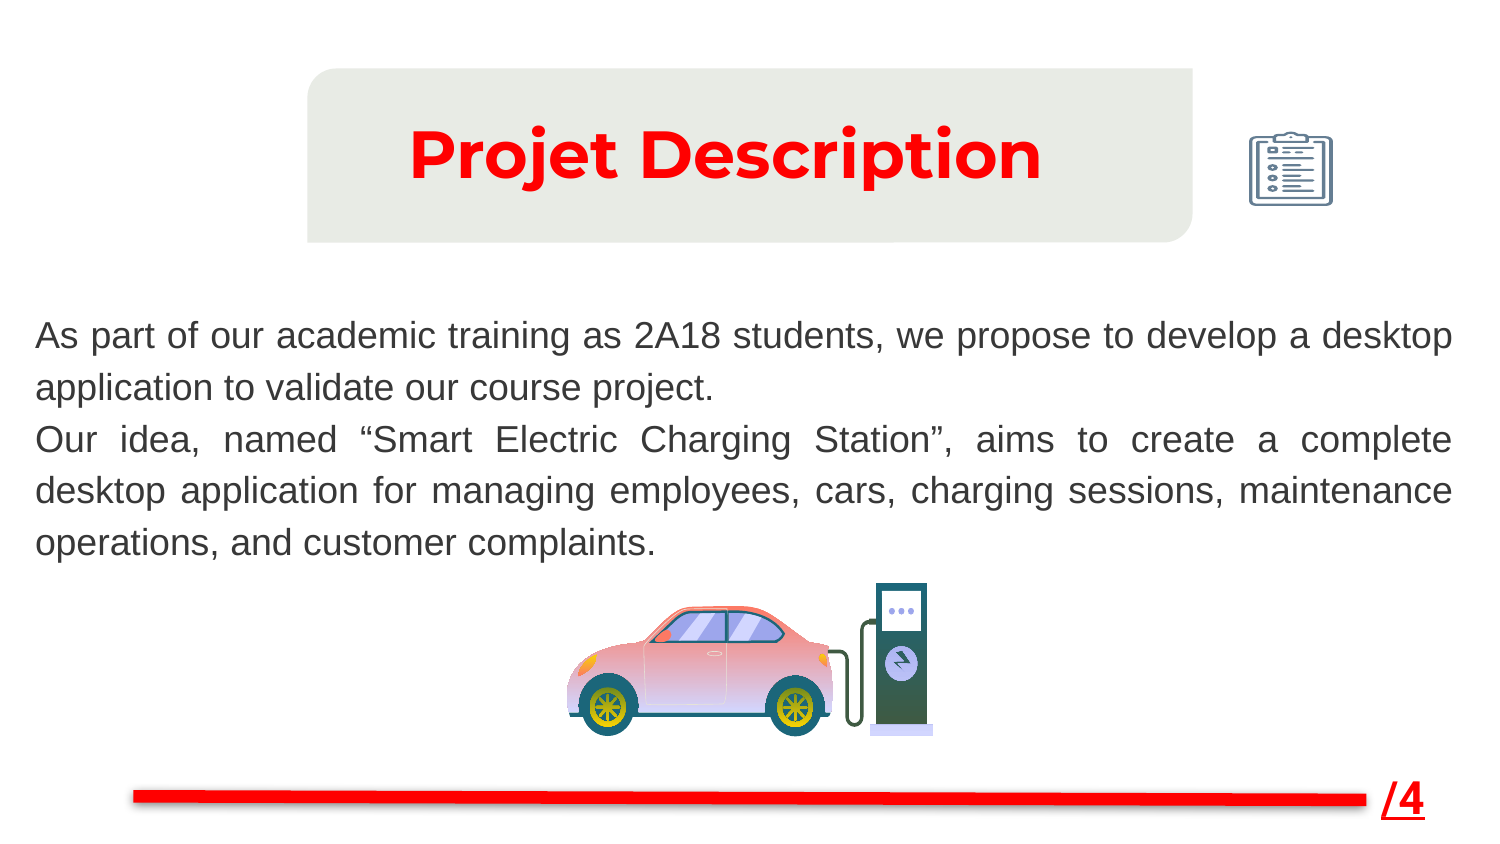

Projet Description

As part of our academic training as 2A18 students, we propose to develop a desktop application to validate our course project.
Our idea, named “Smart Electric Charging Station”, aims to create a complete desktop application for managing employees, cars, charging sessions, maintenance operations, and customer complaints.

/4